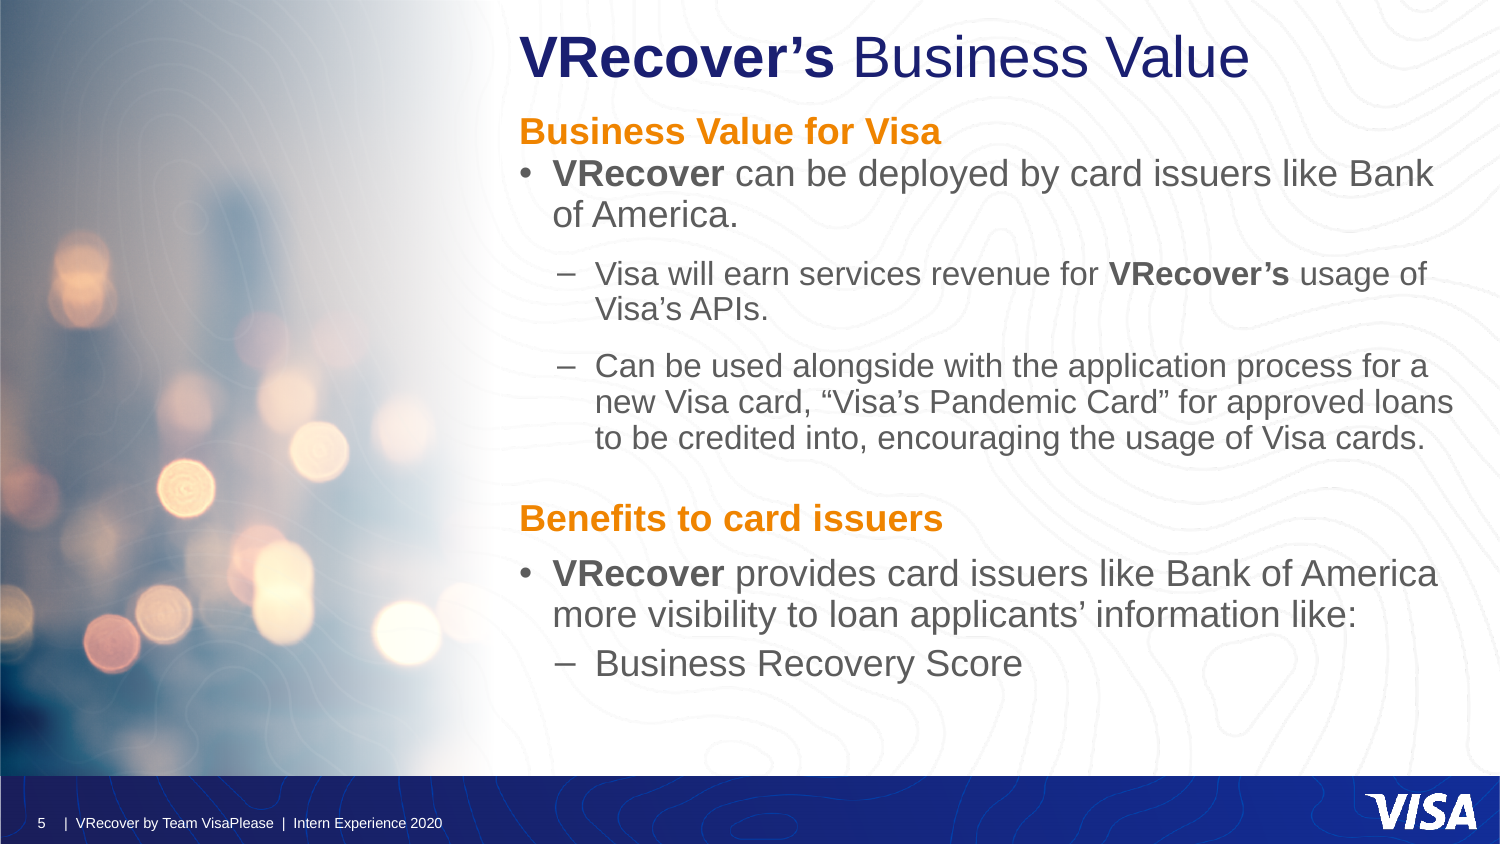

# VRecover’s Business Value
Business Value for Visa
VRecover can be deployed by card issuers like Bank of America.
Visa will earn services revenue for VRecover’s usage of Visa’s APIs.
Can be used alongside with the application process for a new Visa card, “Visa’s Pandemic Card” for approved loans to be credited into, encouraging the usage of Visa cards.
Benefits to card issuers
VRecover provides card issuers like Bank of America more visibility to loan applicants’ information like:
Business Recovery Score